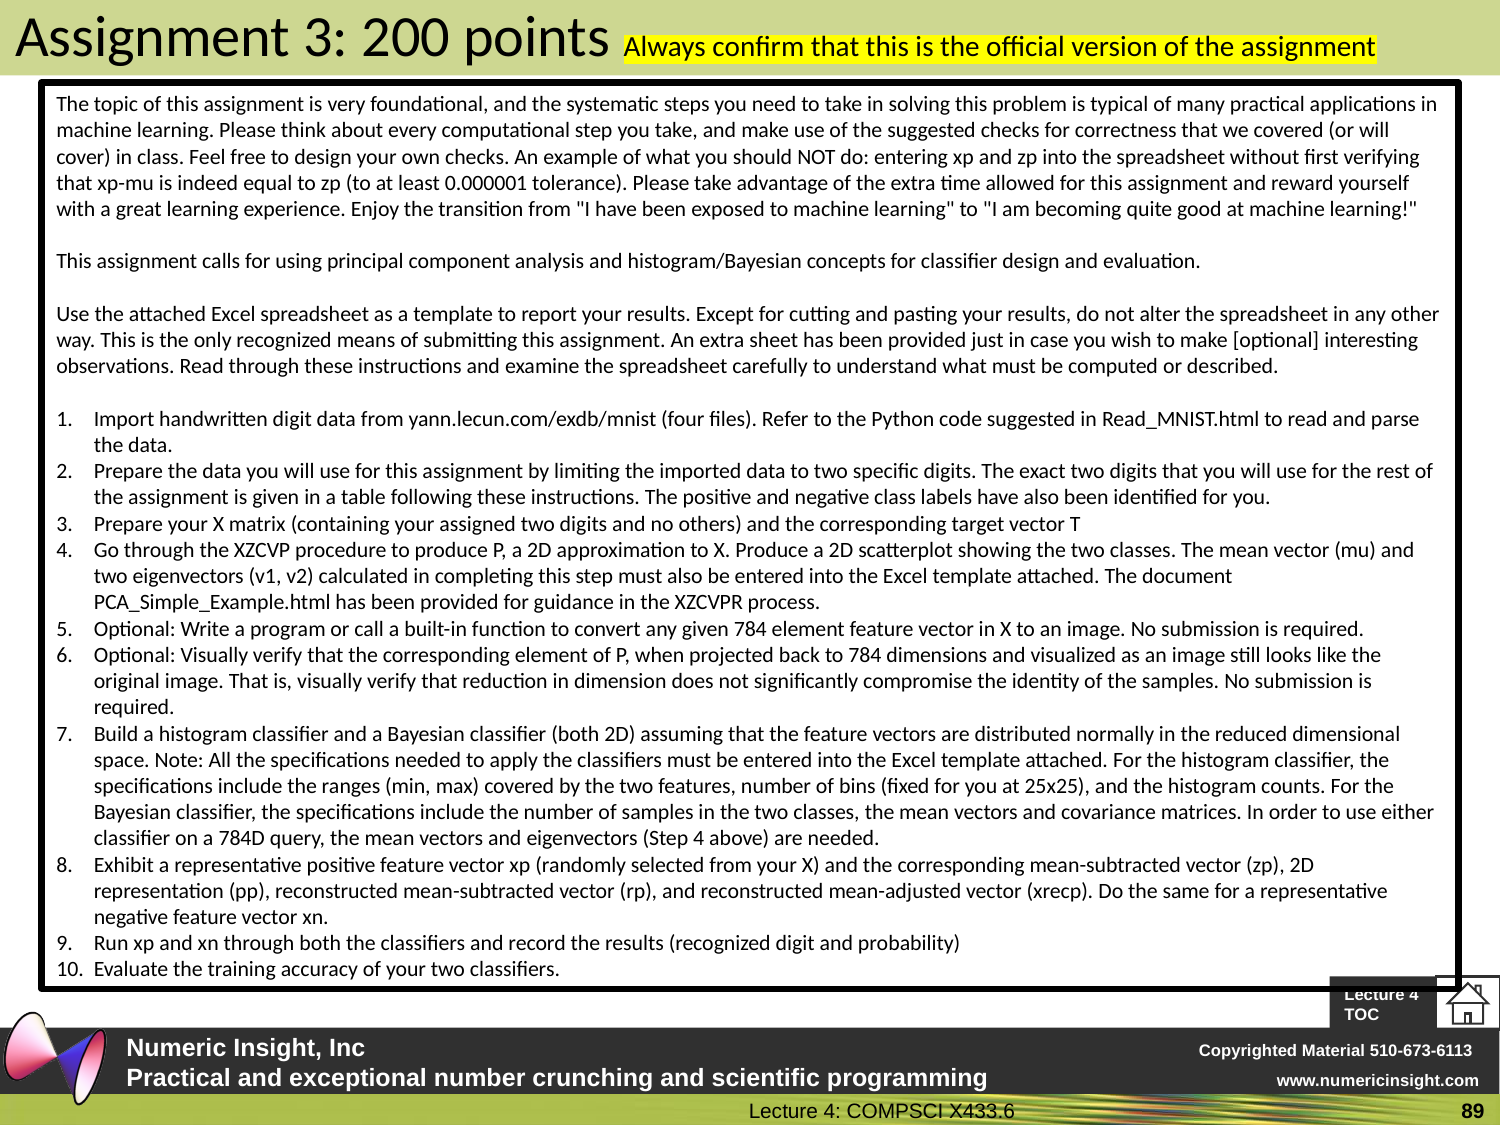

# Assignment 3: 200 points Always confirm that this is the official version of the assignment
The topic of this assignment is very foundational, and the systematic steps you need to take in solving this problem is typical of many practical applications in machine learning. Please think about every computational step you take, and make use of the suggested checks for correctness that we covered (or will cover) in class. Feel free to design your own checks. An example of what you should NOT do: entering xp and zp into the spreadsheet without first verifying that xp-mu is indeed equal to zp (to at least 0.000001 tolerance). Please take advantage of the extra time allowed for this assignment and reward yourself with a great learning experience. Enjoy the transition from "I have been exposed to machine learning" to "I am becoming quite good at machine learning!"

This assignment calls for using principal component analysis and histogram/Bayesian concepts for classifier design and evaluation.

Use the attached Excel spreadsheet as a template to report your results. Except for cutting and pasting your results, do not alter the spreadsheet in any other way. This is the only recognized means of submitting this assignment. An extra sheet has been provided just in case you wish to make [optional] interesting observations. Read through these instructions and examine the spreadsheet carefully to understand what must be computed or described.

Import handwritten digit data from yann.lecun.com/exdb/mnist (four files). Refer to the Python code suggested in Read_MNIST.html to read and parse the data.
Prepare the data you will use for this assignment by limiting the imported data to two specific digits. The exact two digits that you will use for the rest of the assignment is given in a table following these instructions. The positive and negative class labels have also been identified for you.
Prepare your X matrix (containing your assigned two digits and no others) and the corresponding target vector T
Go through the XZCVP procedure to produce P, a 2D approximation to X. Produce a 2D scatterplot showing the two classes. The mean vector (mu) and two eigenvectors (v1, v2) calculated in completing this step must also be entered into the Excel template attached. The document PCA_Simple_Example.html has been provided for guidance in the XZCVPR process.
Optional: Write a program or call a built-in function to convert any given 784 element feature vector in X to an image. No submission is required.
Optional: Visually verify that the corresponding element of P, when projected back to 784 dimensions and visualized as an image still looks like the original image. That is, visually verify that reduction in dimension does not significantly compromise the identity of the samples. No submission is required.
Build a histogram classifier and a Bayesian classifier (both 2D) assuming that the feature vectors are distributed normally in the reduced dimensional space. Note: All the specifications needed to apply the classifiers must be entered into the Excel template attached. For the histogram classifier, the specifications include the ranges (min, max) covered by the two features, number of bins (fixed for you at 25x25), and the histogram counts. For the Bayesian classifier, the specifications include the number of samples in the two classes, the mean vectors and covariance matrices. In order to use either classifier on a 784D query, the mean vectors and eigenvectors (Step 4 above) are needed.
Exhibit a representative positive feature vector xp (randomly selected from your X) and the corresponding mean-subtracted vector (zp), 2D representation (pp), reconstructed mean-subtracted vector (rp), and reconstructed mean-adjusted vector (xrecp). Do the same for a representative negative feature vector xn.
Run xp and xn through both the classifiers and record the results (recognized digit and probability)
Evaluate the training accuracy of your two classifiers.